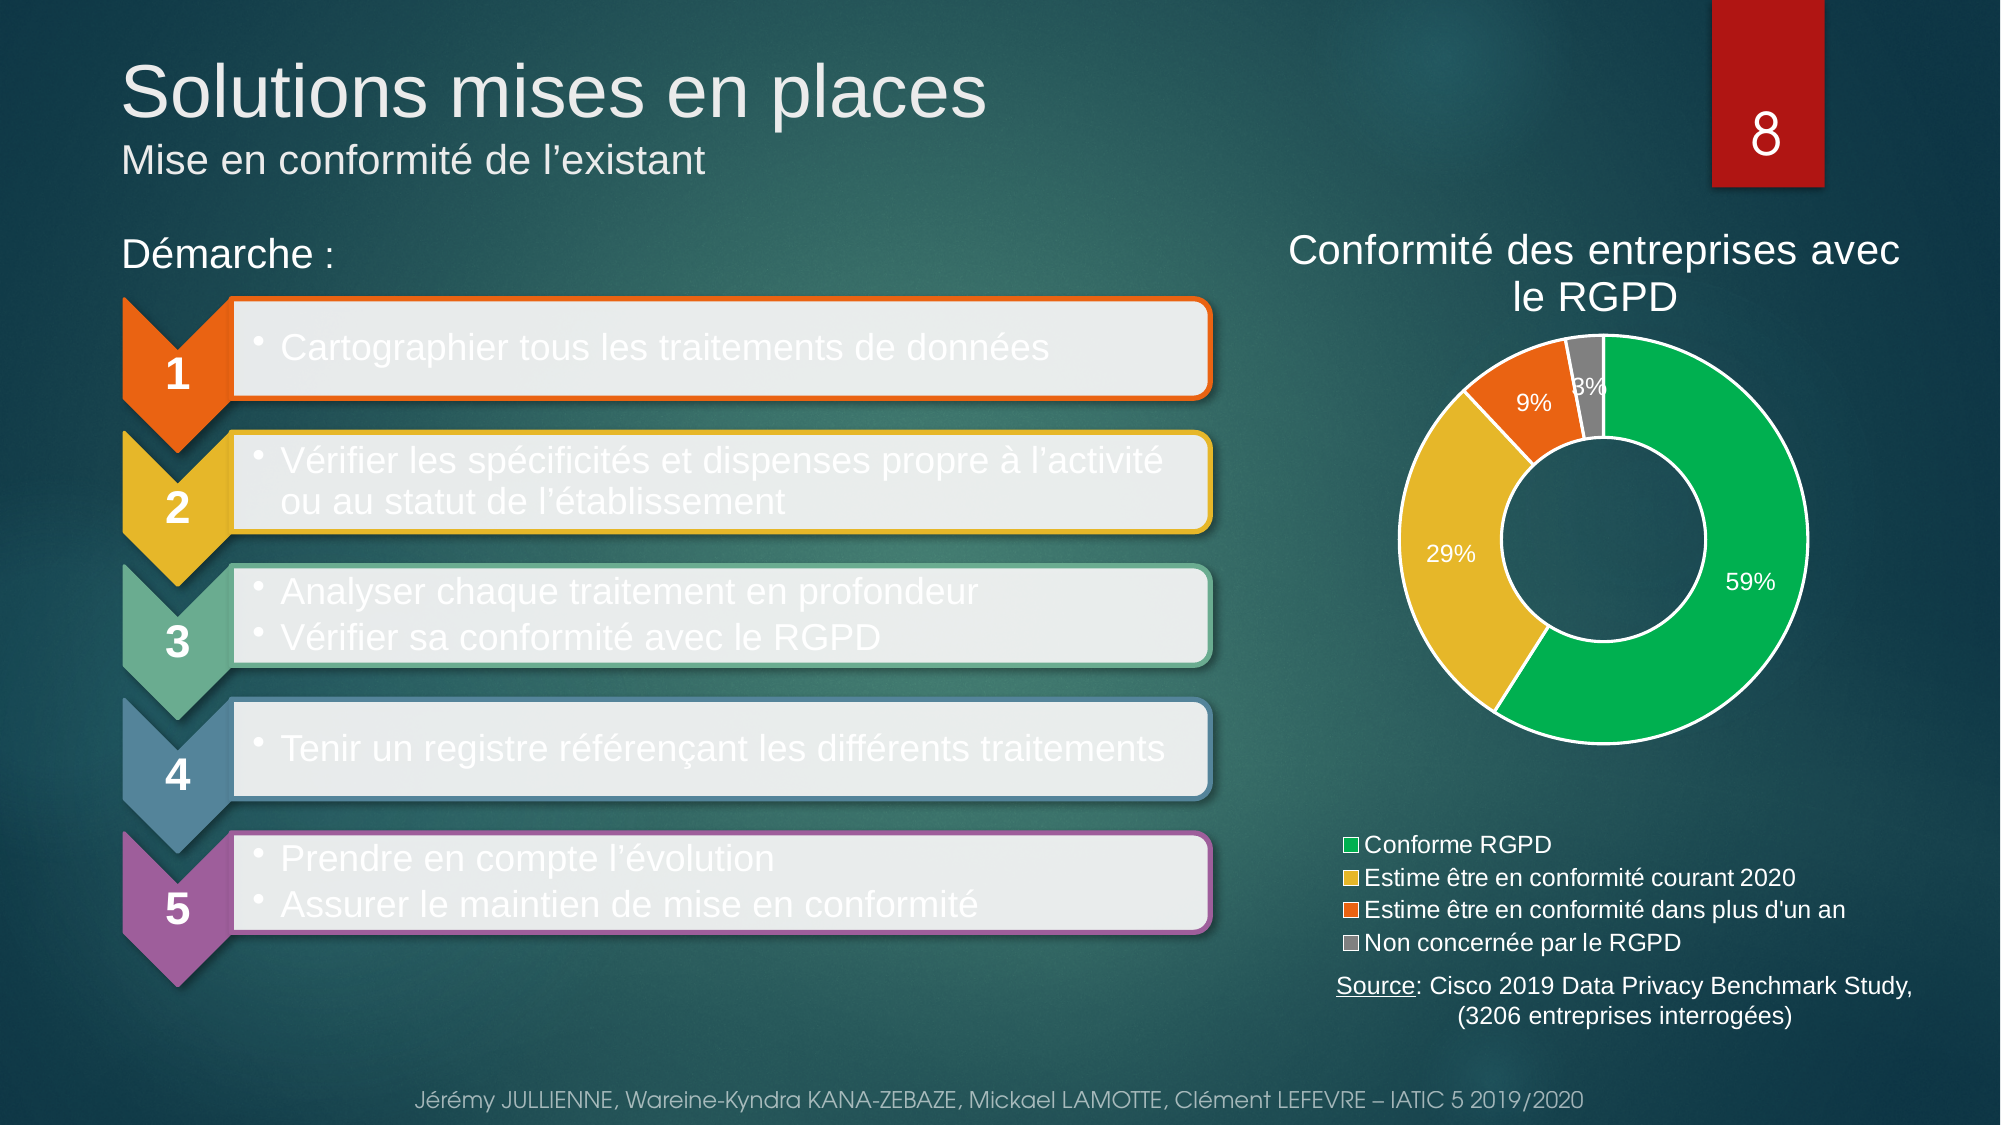

# Solutions mises en places
8
Mise en conformité de l’existant

### Chart: Conformité des entreprises avec le RGPD

| Category | Conformité des entreprises avec le RGPD |
|---|---|
| Conforme RGPD | 0.59 |
| Estime être en conformité courant 2020 | 0.29 |
| Estime être en conformité dans plus d'un an | 0.09 |
| Non concernée par le RGPD | 0.03 |
Démarche :
1
Cartographier tous les traitements de données
2
Vérifier les spécificités et dispenses propre à l’activité ou au statut de l’établissement
3
Analyser chaque traitement en profondeur
Vérifier sa conformité avec le RGPD
4
Tenir un registre référençant les différents traitements
5
Prendre en compte l’évolution
Assurer le maintien de mise en conformité
Source: Cisco 2019 Data Privacy Benchmark Study,
(3206 entreprises interrogées)
Jérémy JULLIENNE, Wareine-Kyndra KANA-ZEBAZE, Mickael LAMOTTE, Clément LEFEVRE – IATIC 5 2019/2020